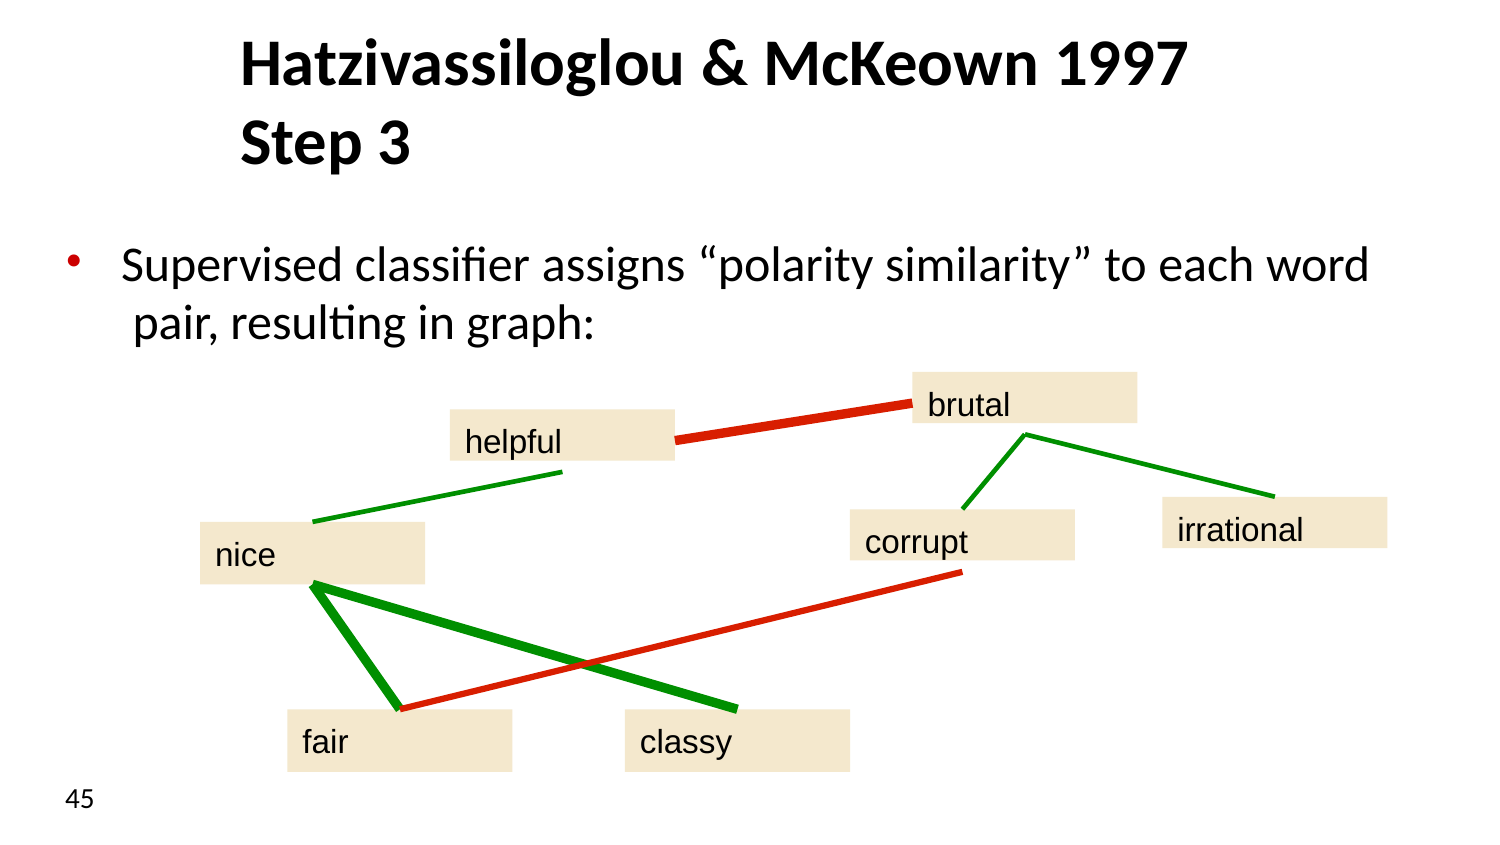

# Hatzivassiloglou & McKeown 1997  Step 3
Supervised classifier assigns “polarity similarity” to each word  pair, resulting in graph:
brutal

helpful

irrational
corrupt

nice

fair
classy
45